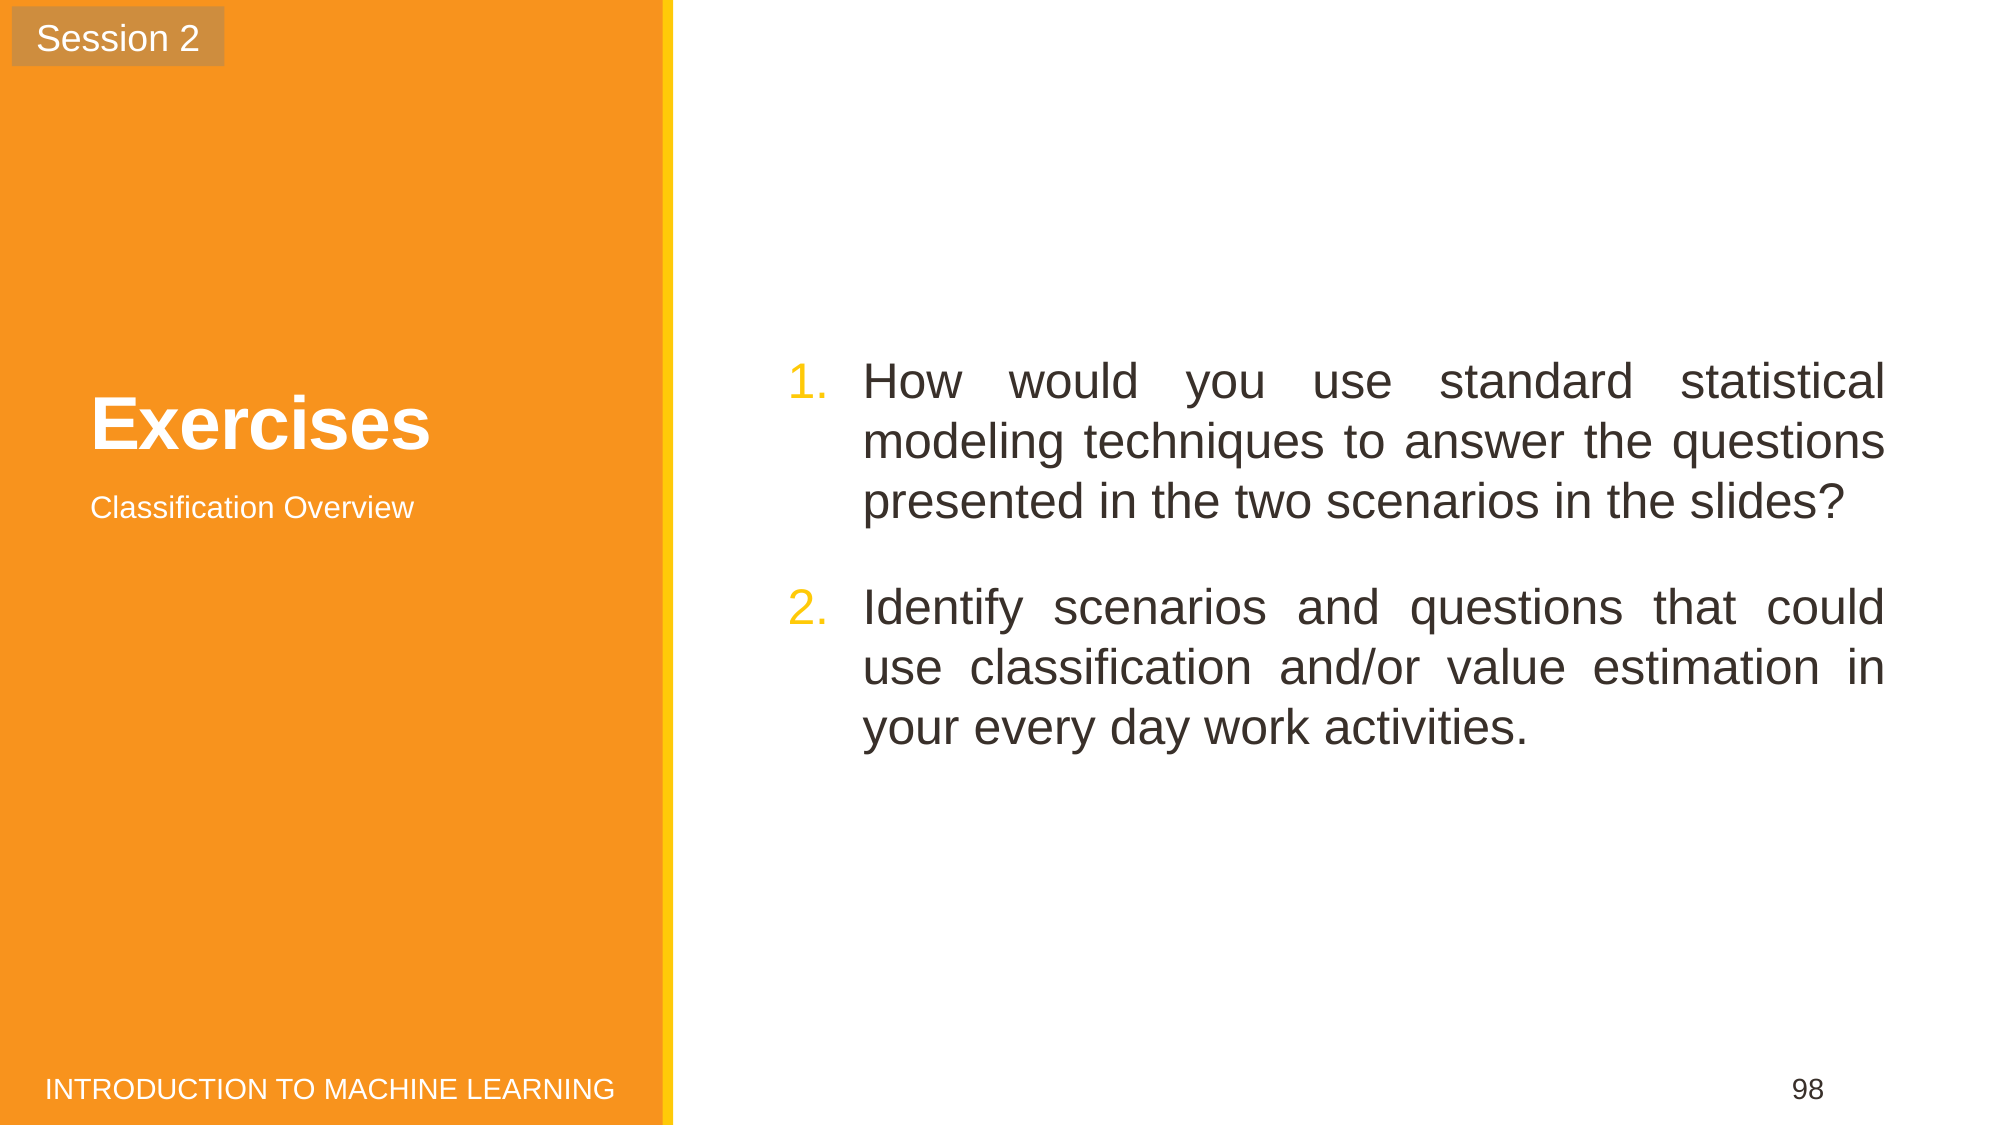

Session 2
# Exercises
How would you use standard statistical modeling techniques to answer the questions presented in the two scenarios in the slides?
Identify scenarios and questions that could use classification and/or value estimation in your every day work activities.

Classification Overview
INTRODUCTION TO MACHINE LEARNING
98